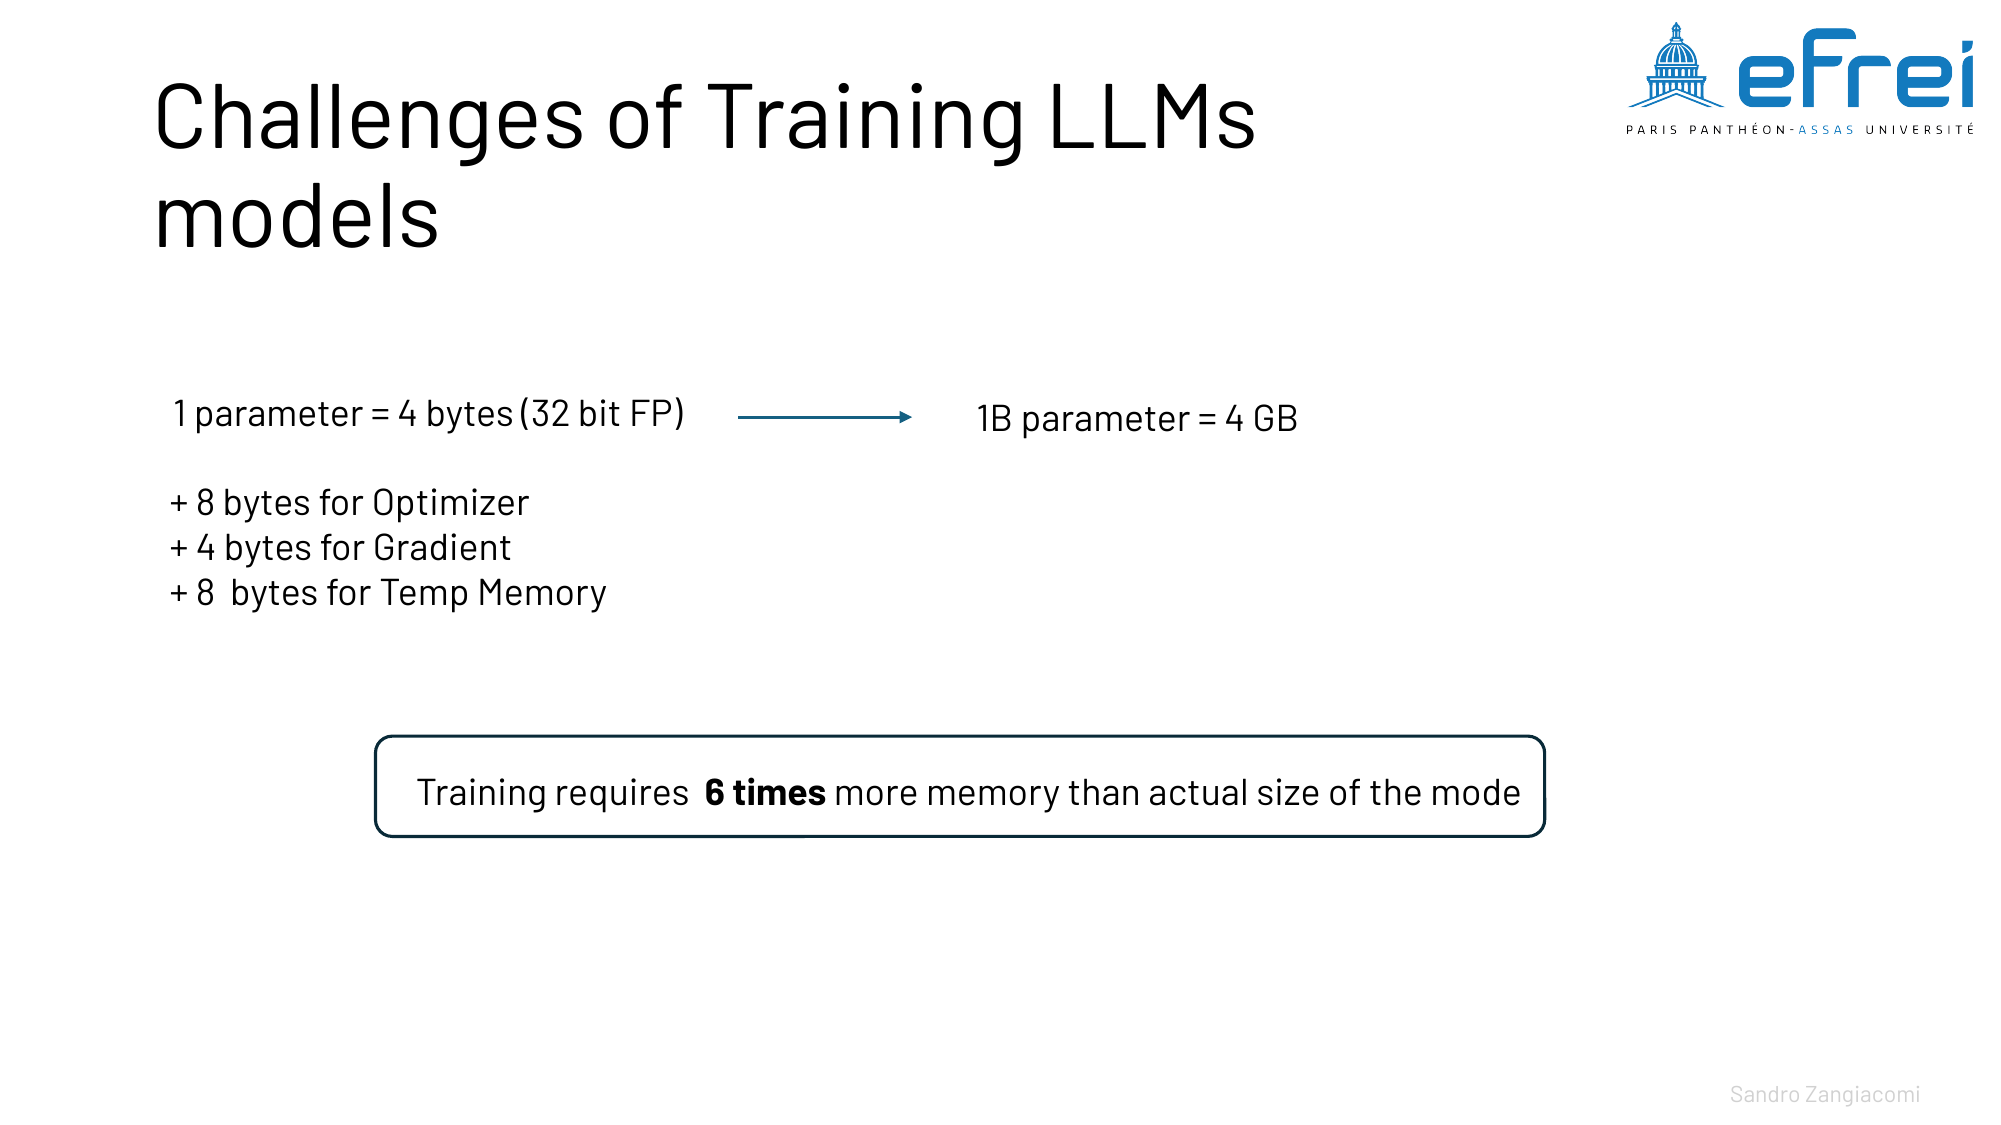

# Challenges of Training LLMs models
1 parameter = 4 bytes (32 bit FP)
1B parameter = 4 GB
+ 8 bytes for Optimizer
+ 4 bytes for Gradient
+ 8  bytes for Temp Memory

Training requires  6 times more memory than actual size of the mode